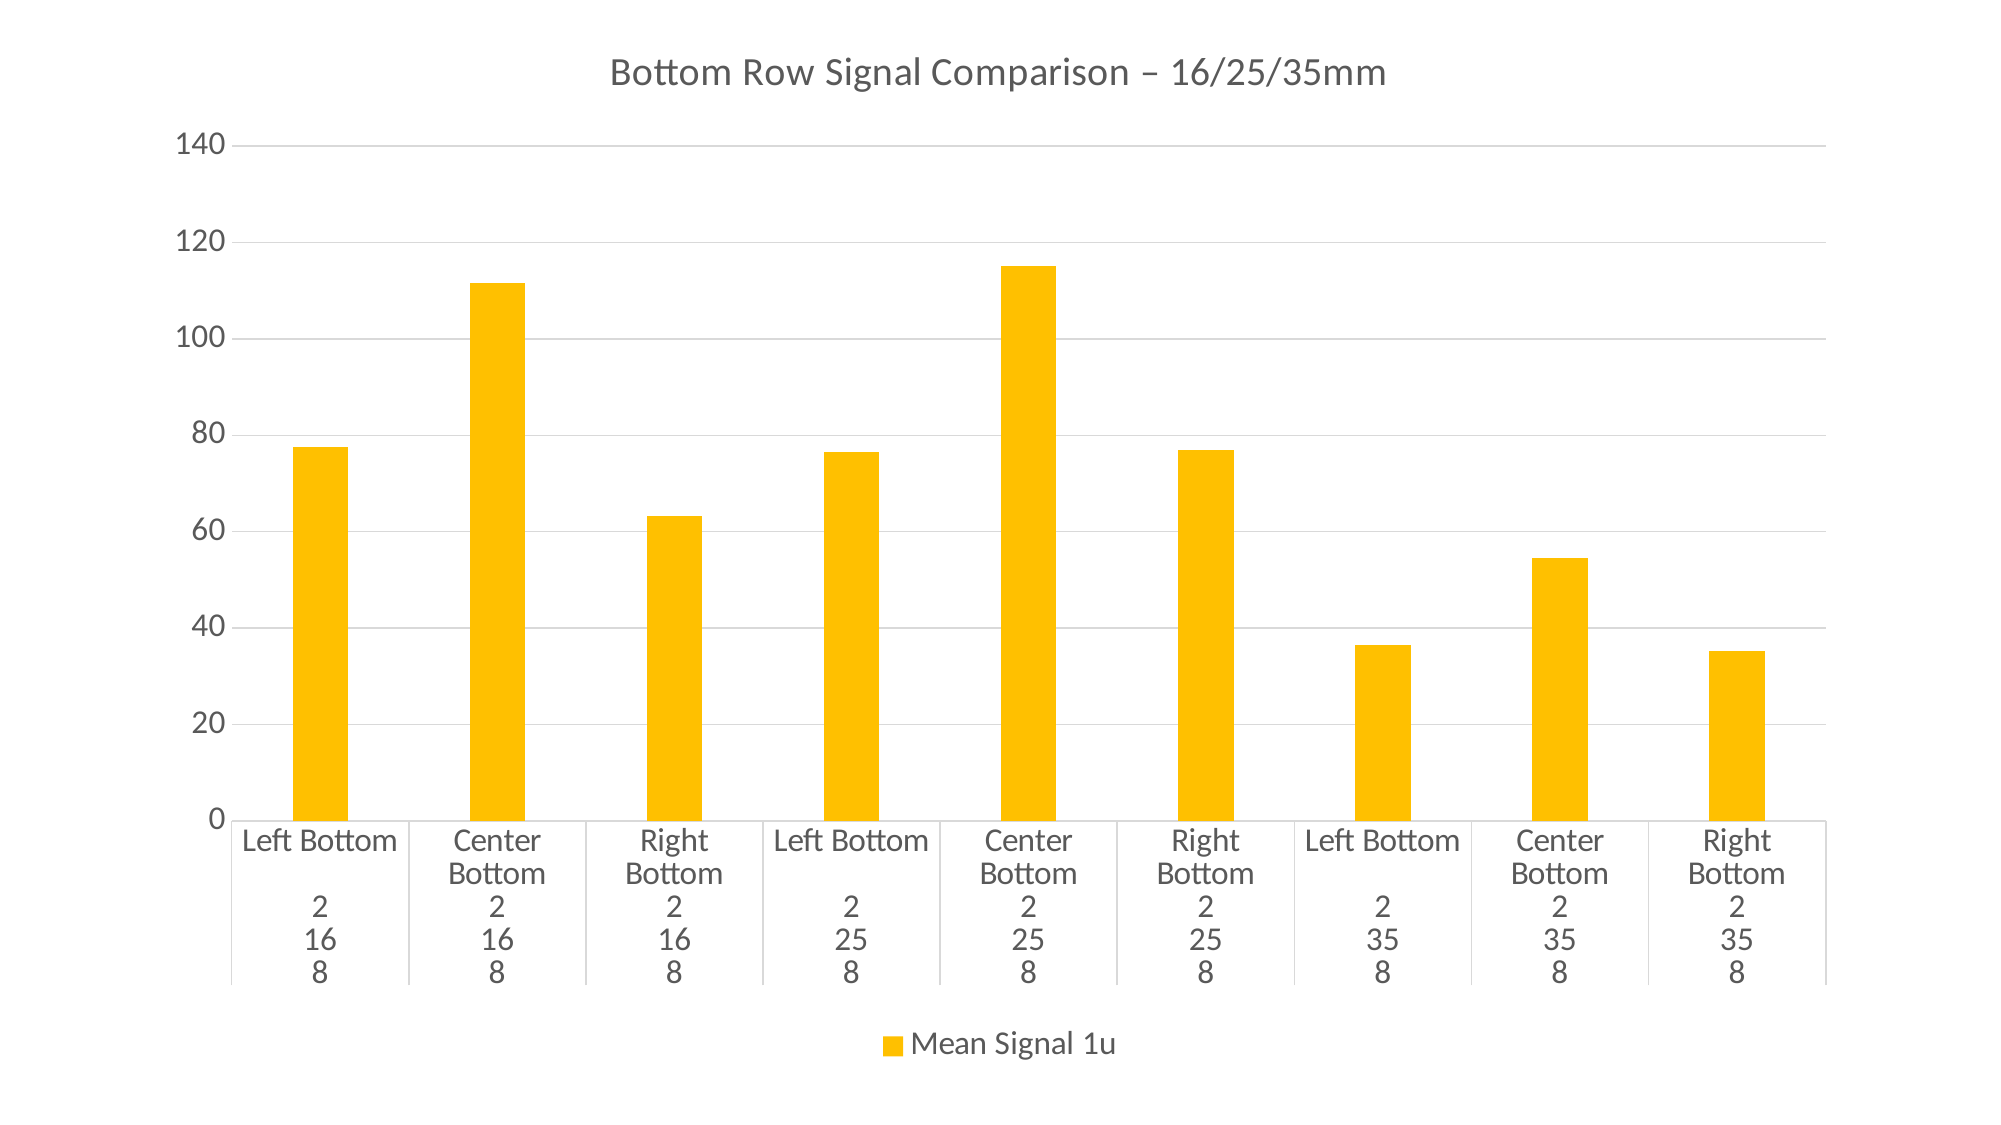

### Chart: Bottom Row Signal Comparison – 16/25/35mm

| Category | Mean Signal 1u |
|---|---|
| Left Bottom | 77.604 |
| Center Bottom | 111.507 |
| Right Bottom | 63.271 |
| Left Bottom | 76.44 |
| Center Bottom | 115.151 |
| Right Bottom | 77.007 |
| Left Bottom | 36.449 |
| Center Bottom | 54.564 |
| Right Bottom | 35.267 |